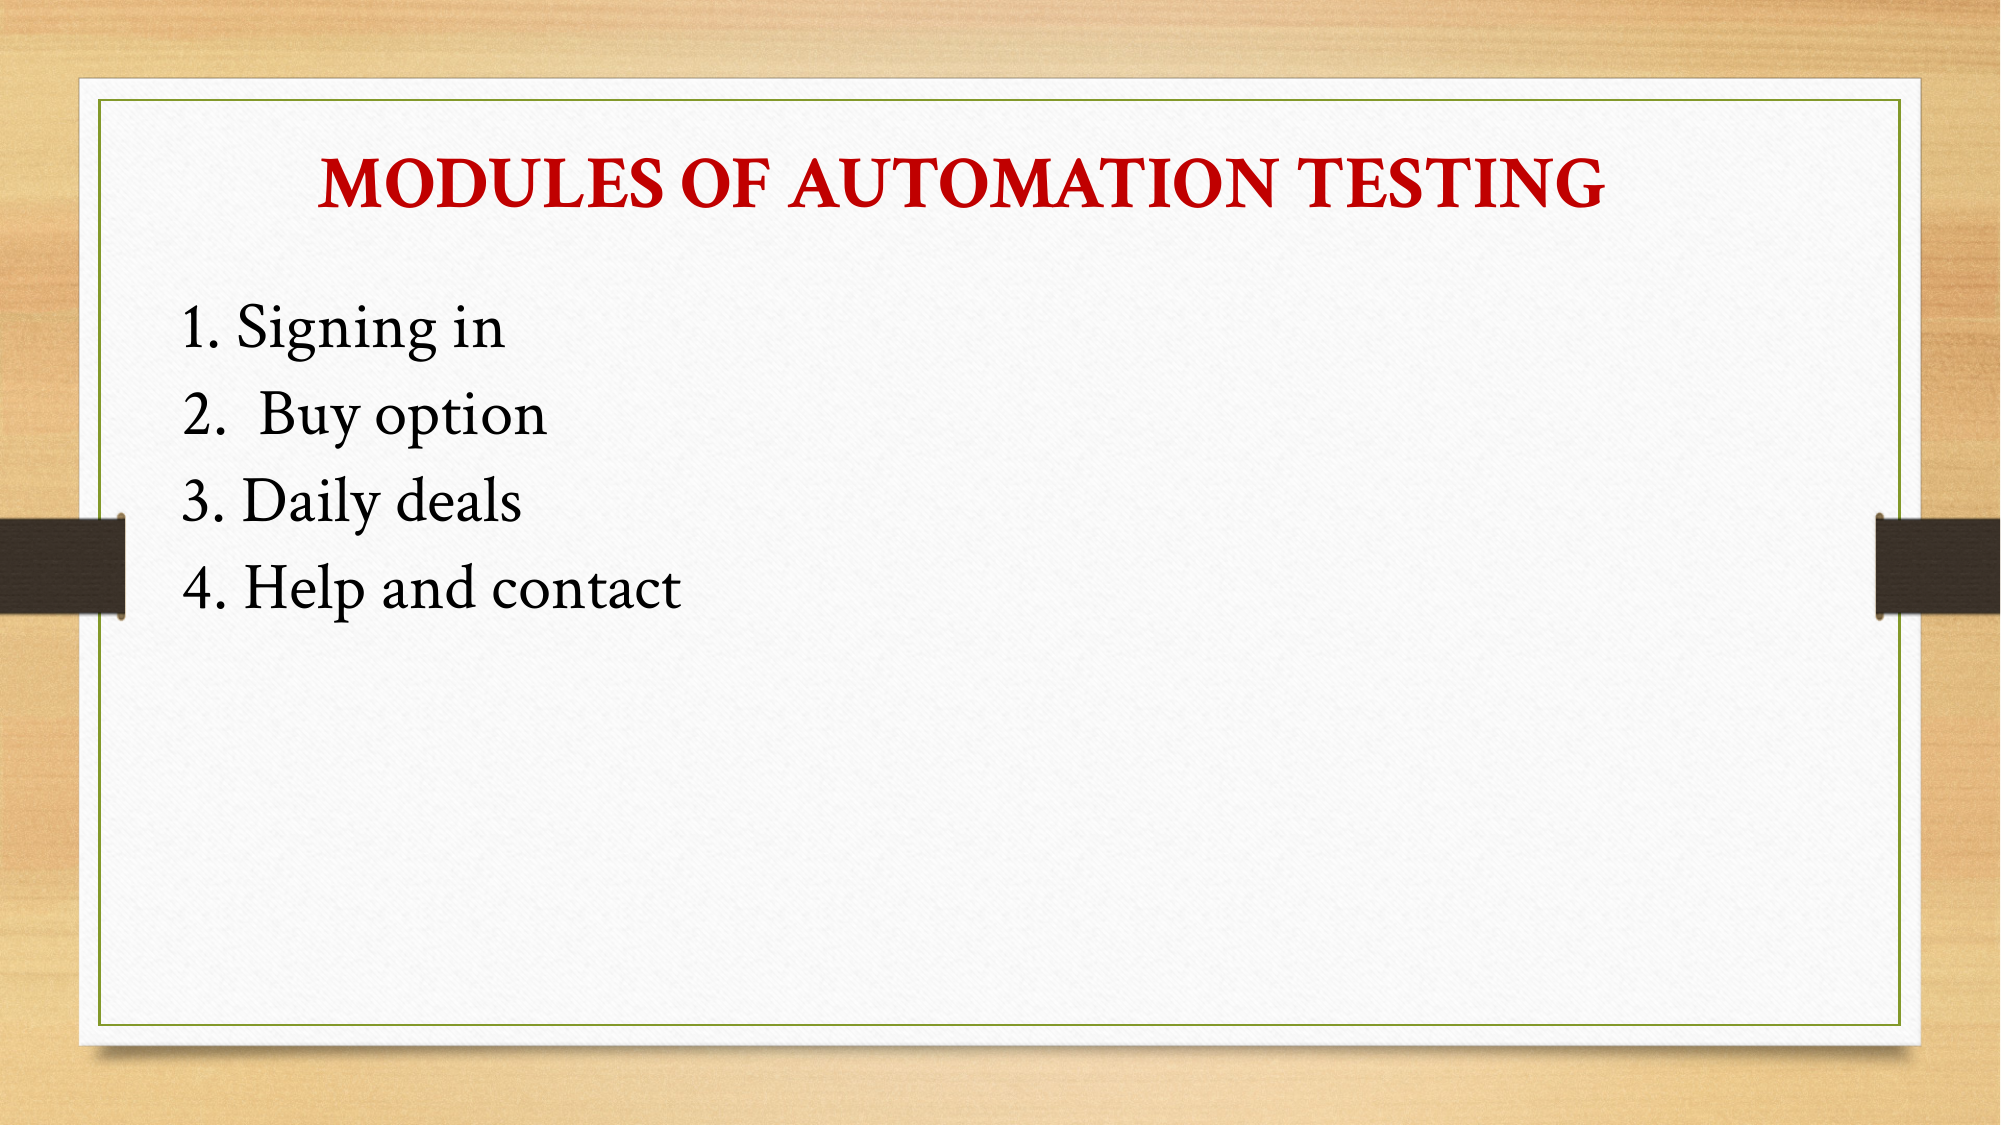

| MODULES OF AUTOMATION TESTING |
| --- |
| 1. Signing in 2. Buy option 3. Daily deals 4. Help and contact |
| --- |